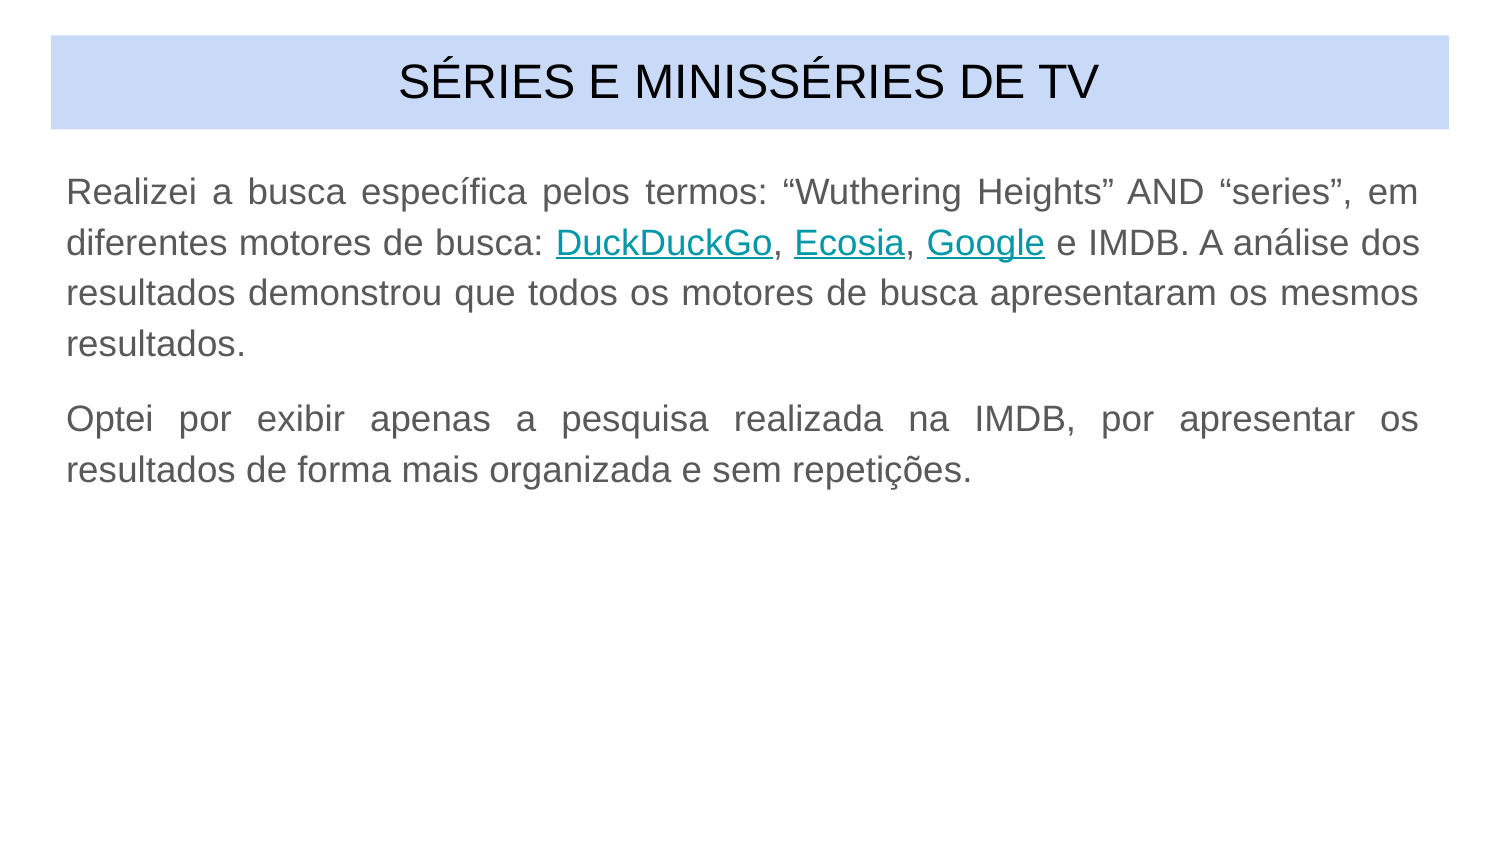

# SÉRIES E MINISSÉRIES DE TV
Realizei a busca específica pelos termos: “Wuthering Heights” AND “series”, em diferentes motores de busca: DuckDuckGo, Ecosia, Google e IMDB. A análise dos resultados demonstrou que todos os motores de busca apresentaram os mesmos resultados.
Optei por exibir apenas a pesquisa realizada na IMDB, por apresentar os resultados de forma mais organizada e sem repetições.